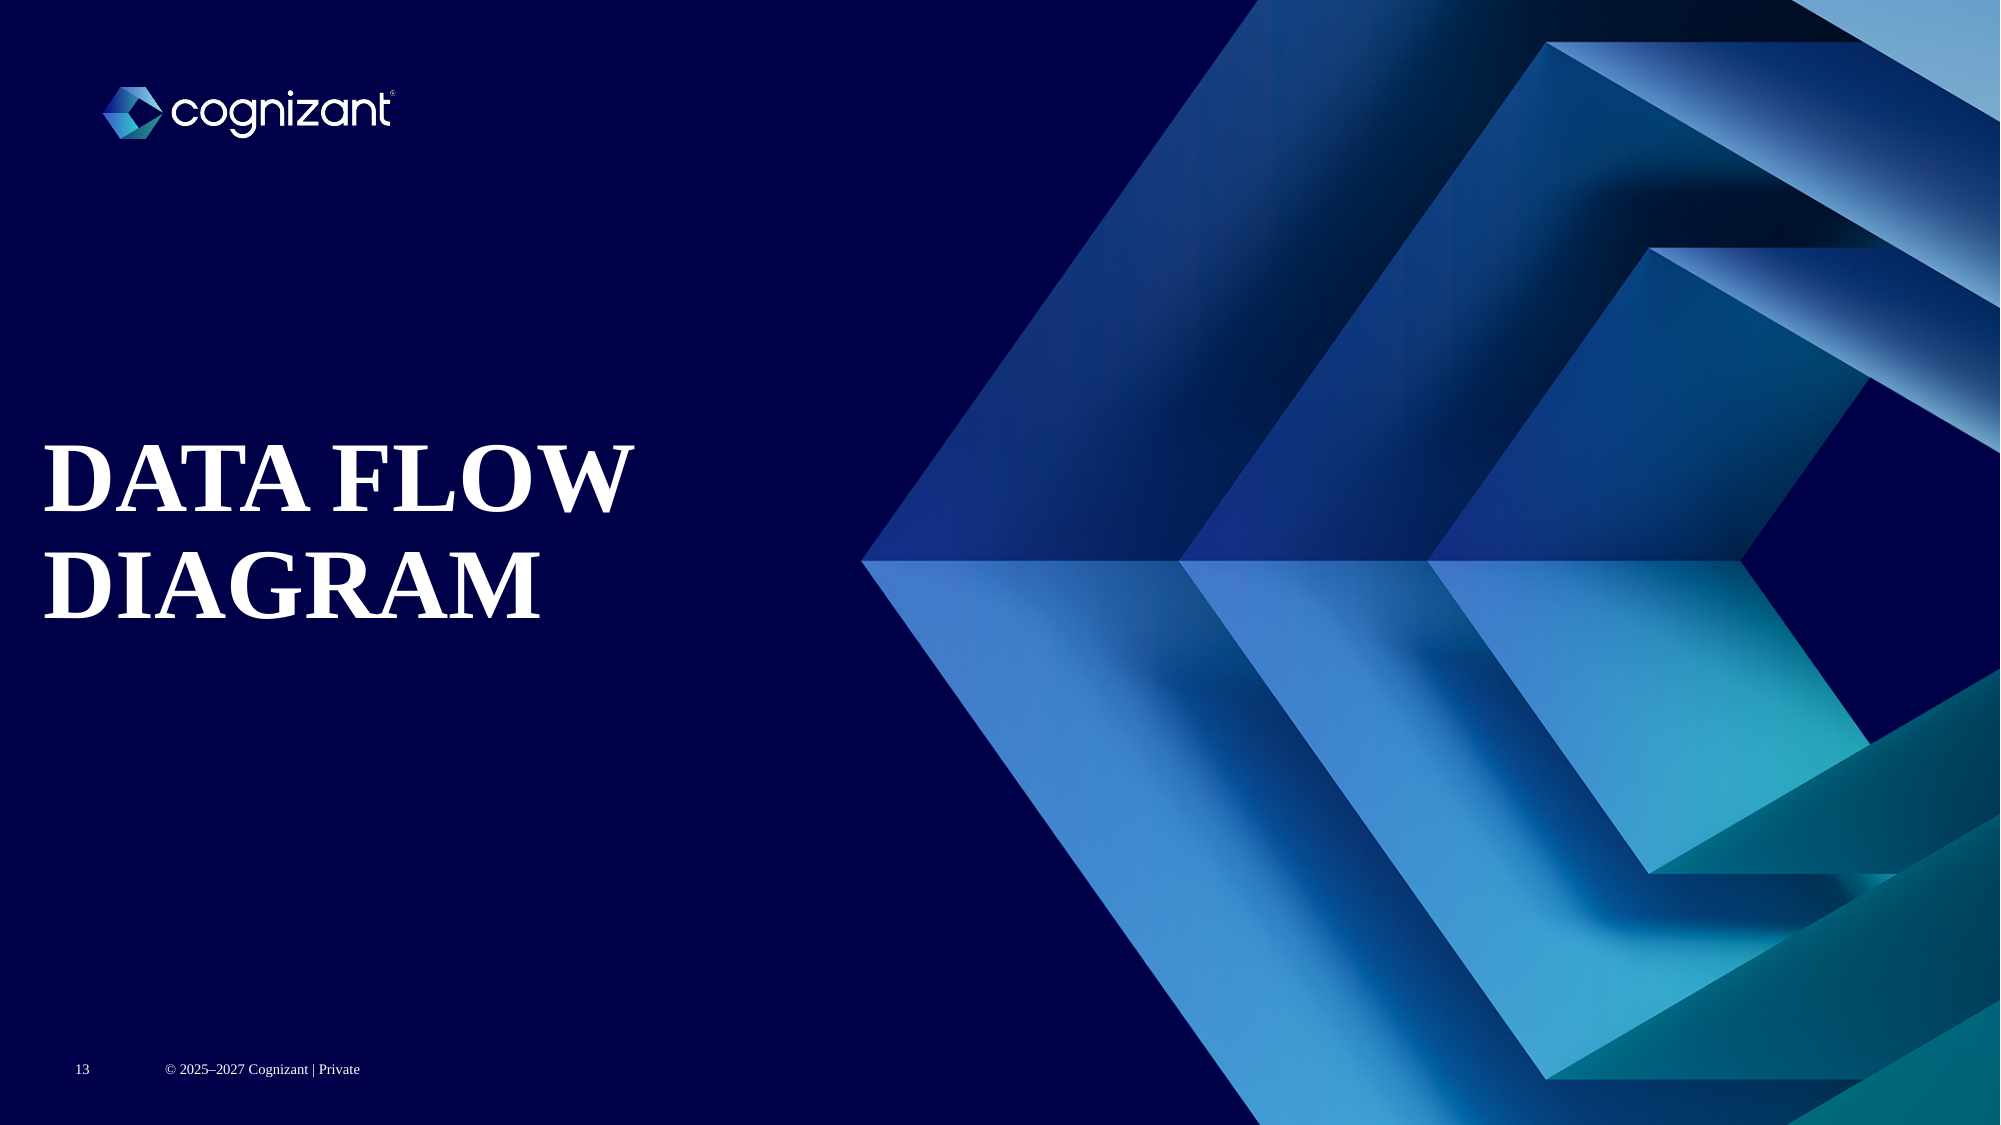

# DATA FLOW DIAGRAM

13
© 2025–2027 Cognizant | Private